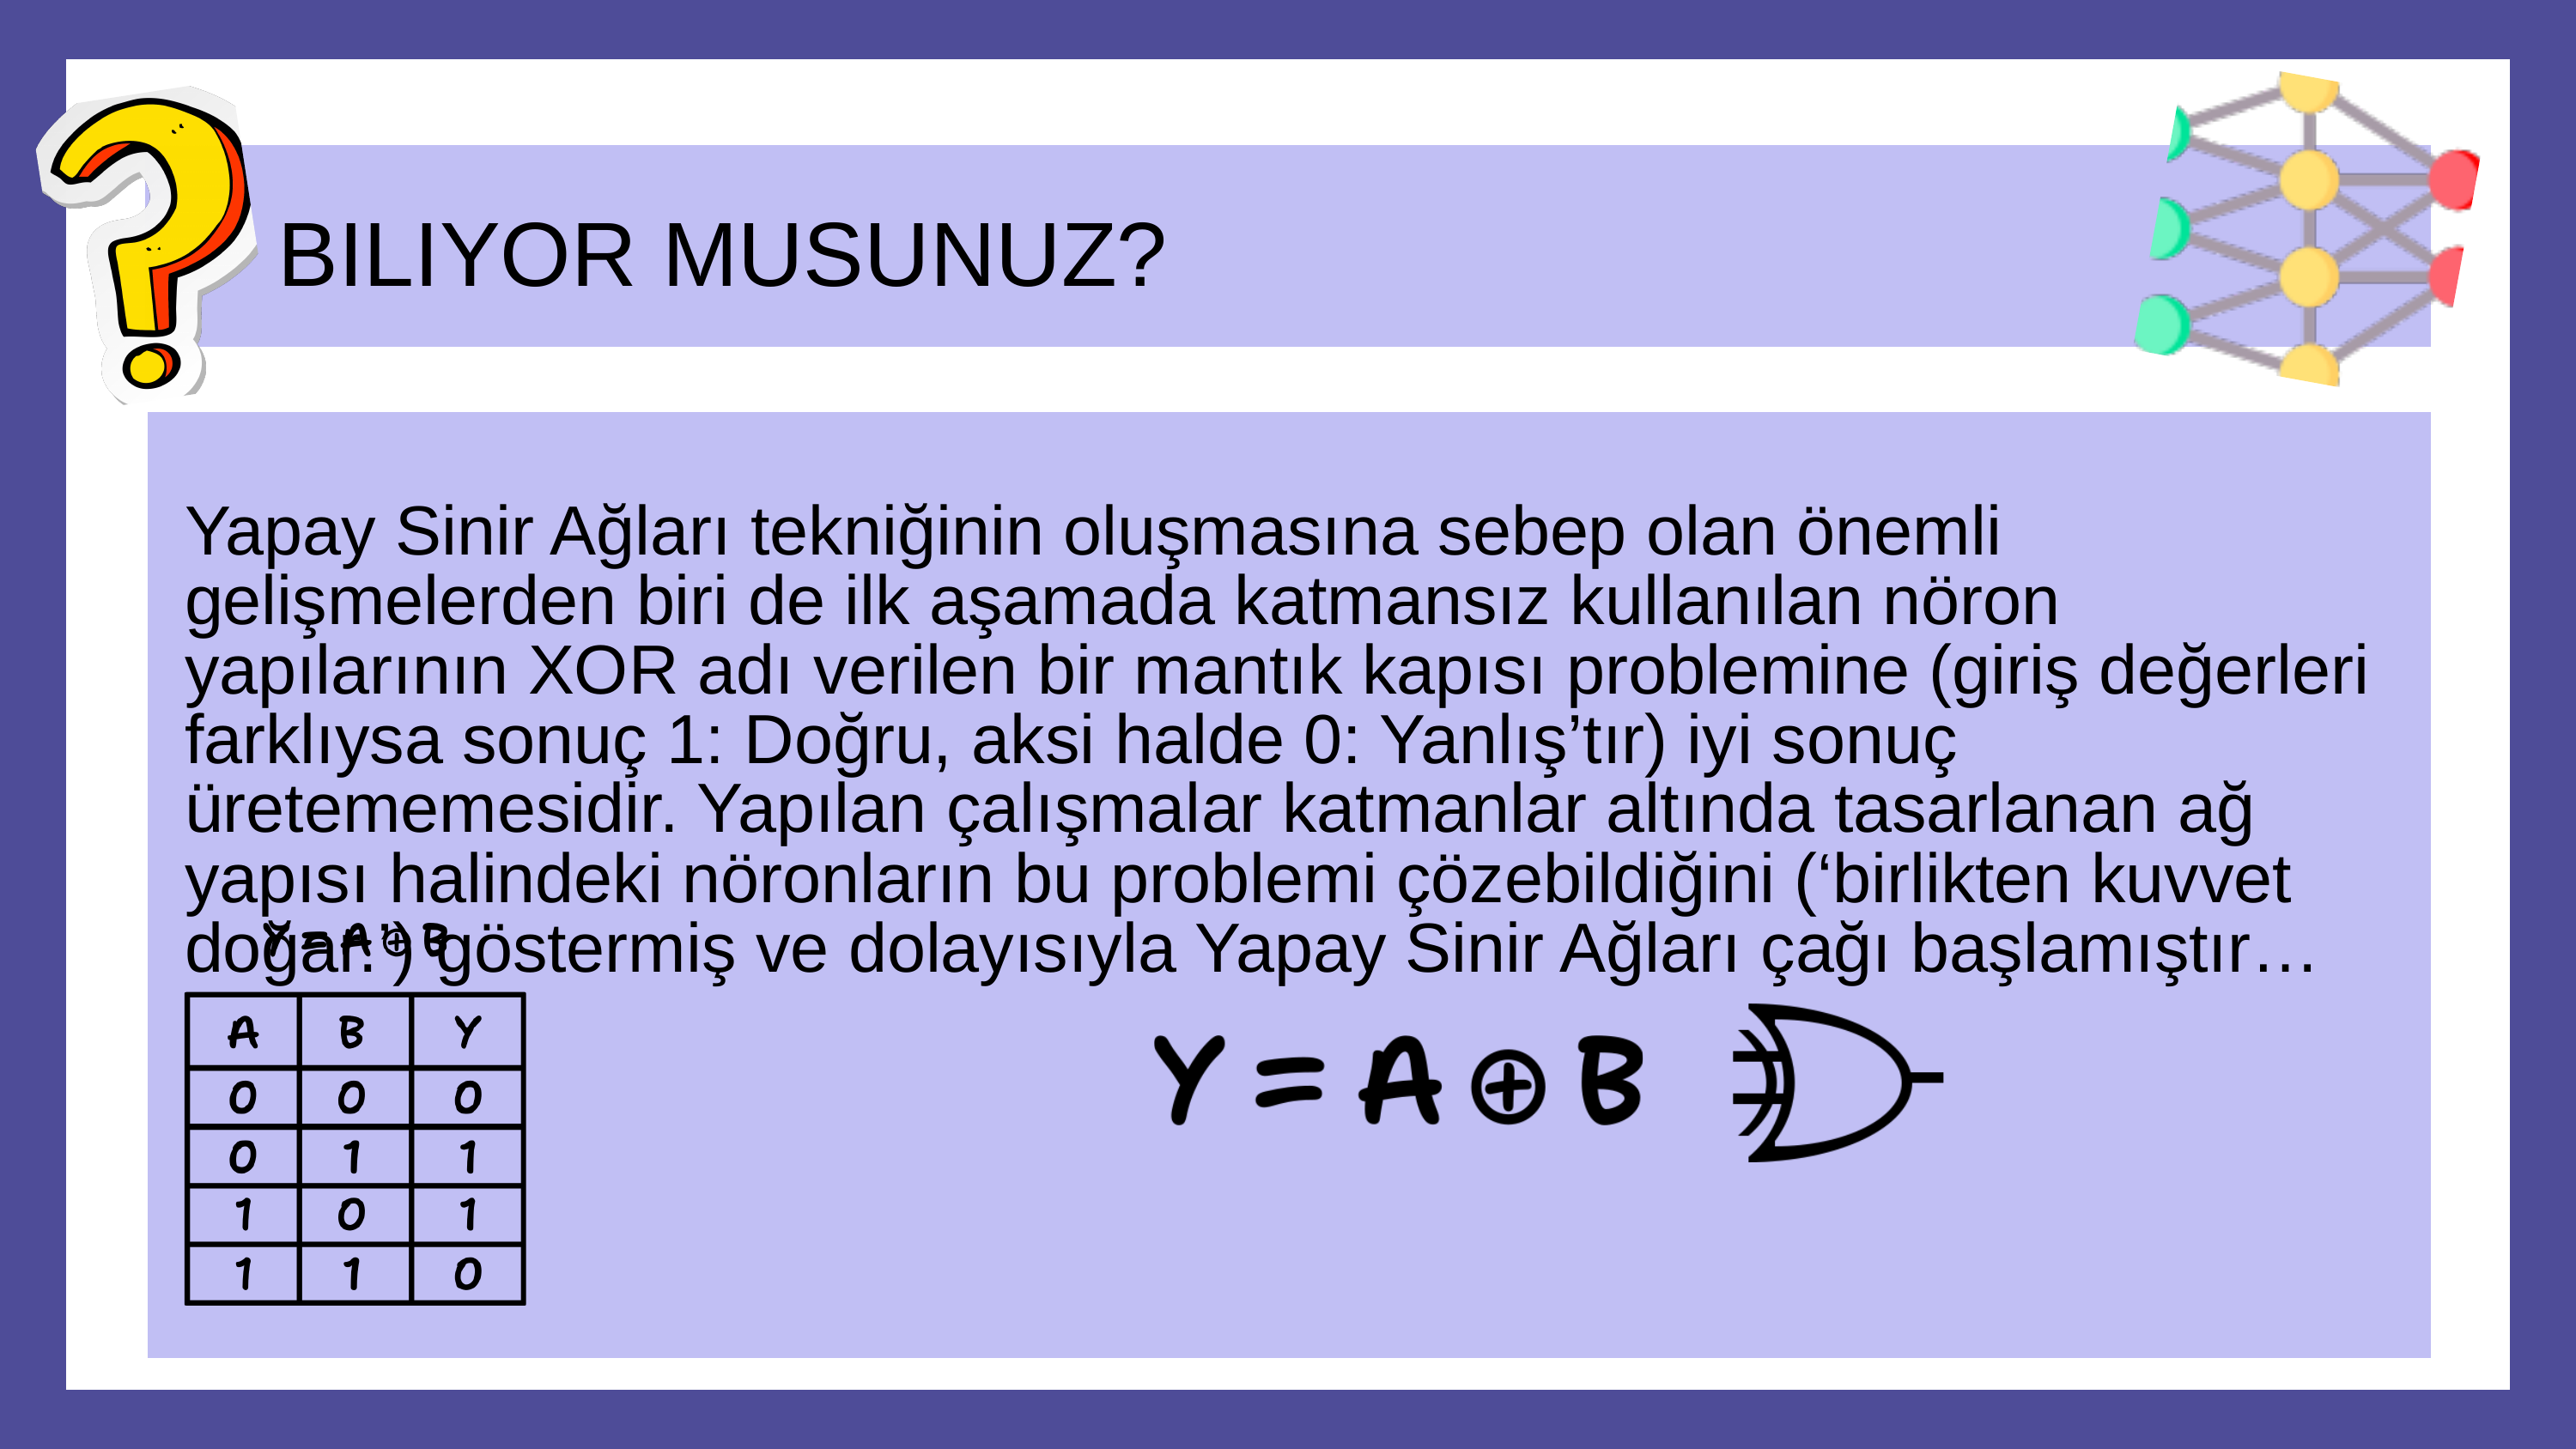

BILIYOR MUSUNUZ?

Yapay Sinir Ağları tekniğinin oluşmasına sebep olan önemli gelişmelerden biri de ilk aşamada katmansız kullanılan nöron yapılarının XOR adı verilen bir mantık kapısı problemine (giriş değerleri farklıysa sonuç 1: Doğru, aksi halde 0: Yanlış’tır) iyi sonuç üretememesidir. Yapılan çalışmalar katmanlar altında tasarlanan ağ yapısı halindeki nöronların bu problemi çözebildiğini (‘birlikten kuvvet doğar.’) göstermiş ve dolayısıyla Yapay Sinir Ağları çağı başlamıştır…